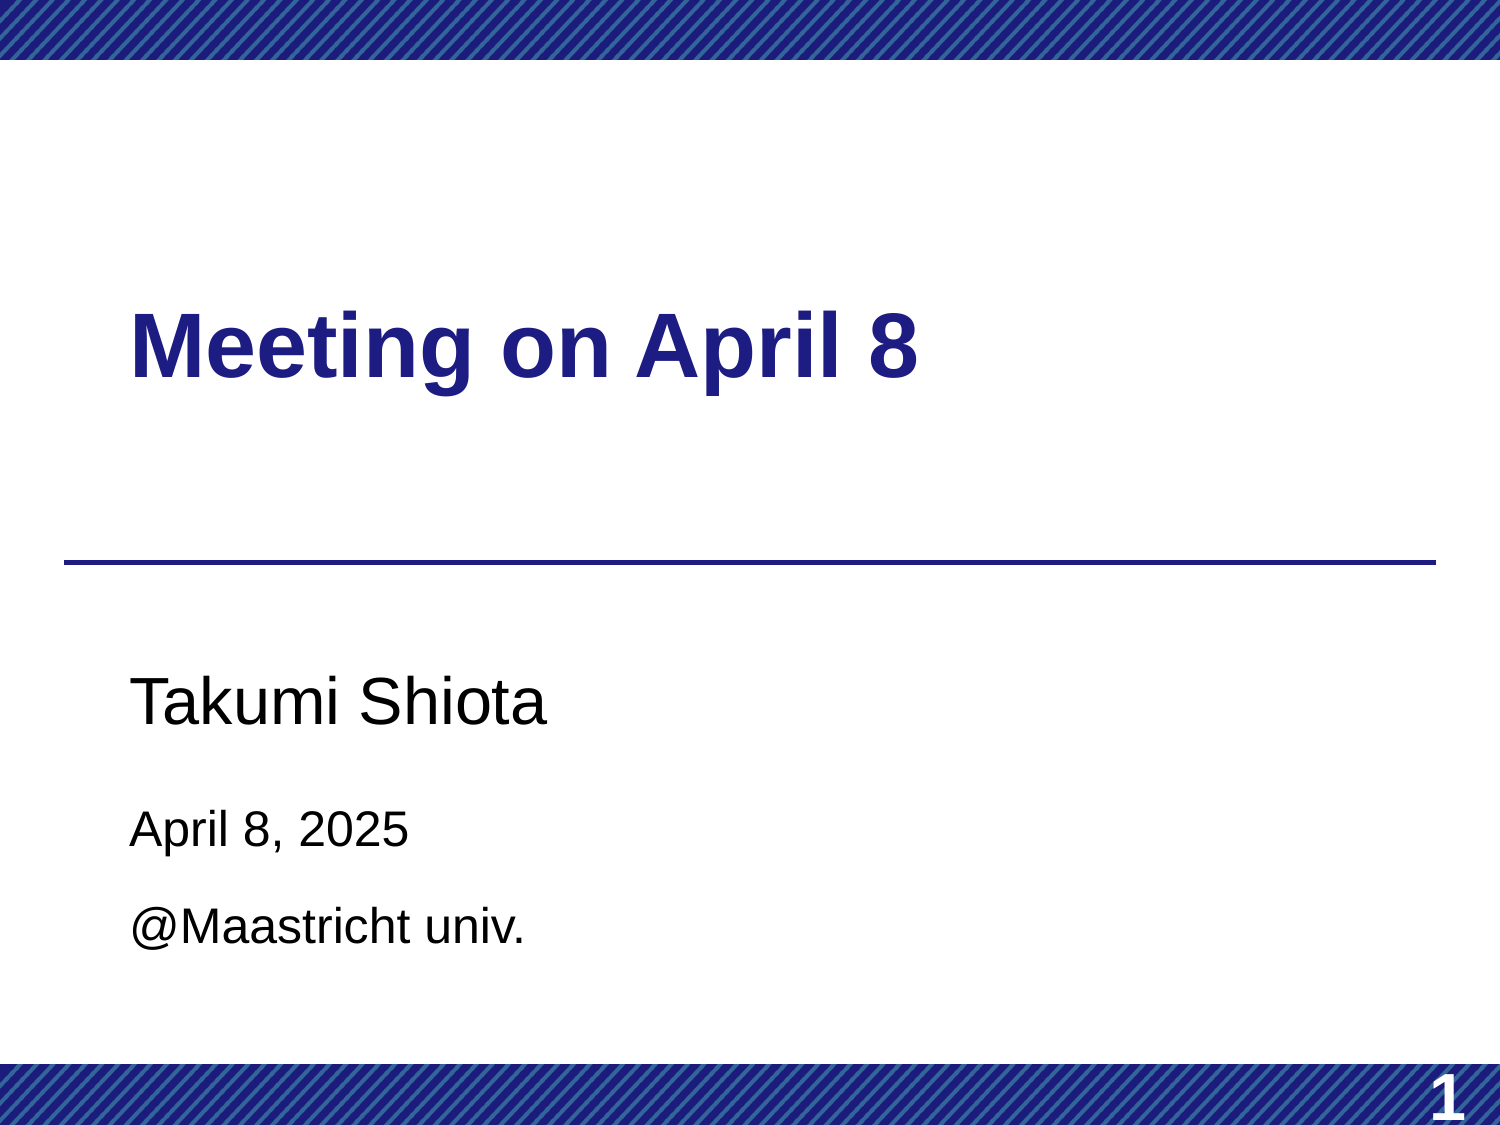

# Meeting on April 8
Takumi Shiota
April 8, 2025
@Maastricht univ.
1